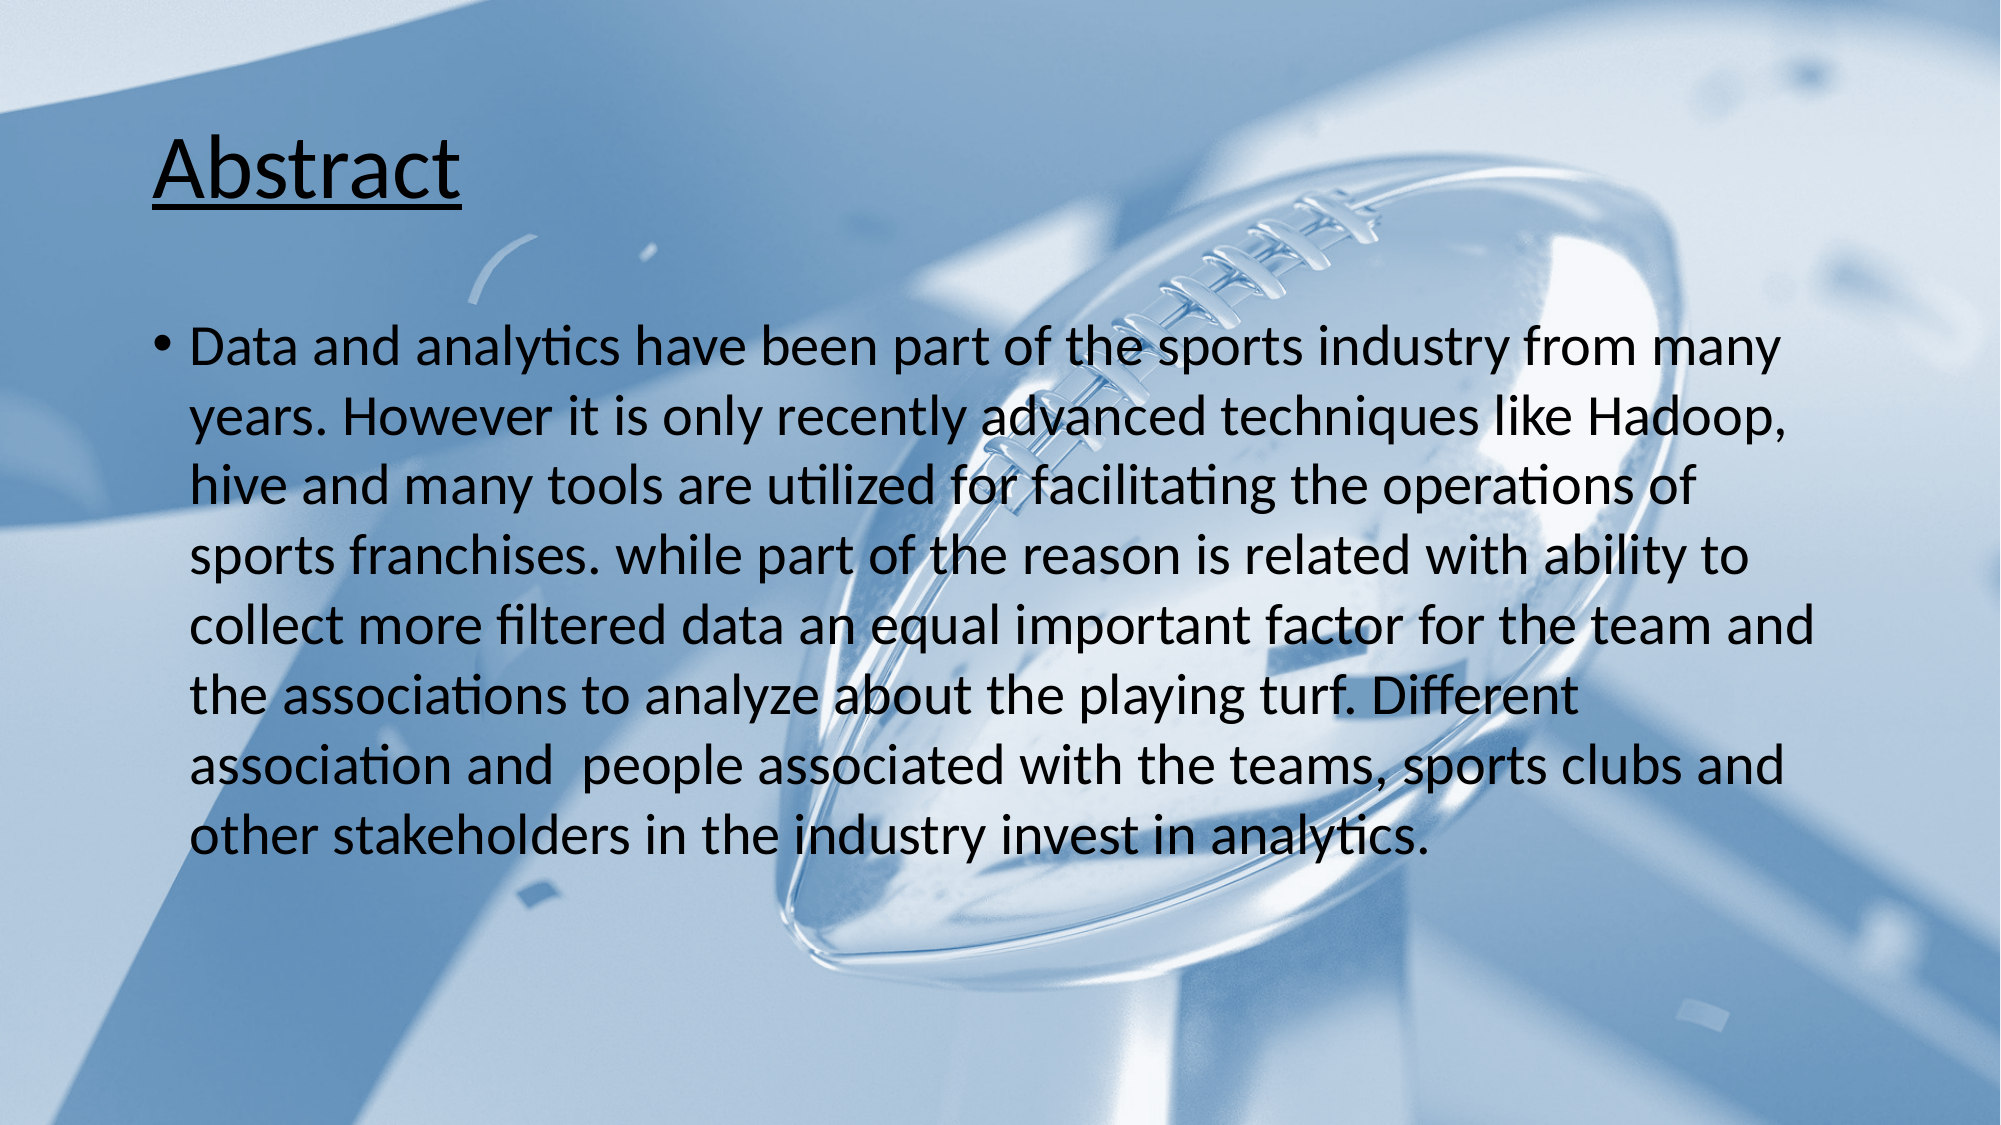

# Abstract
Data and analytics have been part of the sports industry from many years. However it is only recently advanced techniques like Hadoop, hive and many tools are utilized for facilitating the operations of sports franchises. while part of the reason is related with ability to collect more filtered data an equal important factor for the team and the associations to analyze about the playing turf. Different association and  people associated with the teams, sports clubs and other stakeholders in the industry invest in analytics.